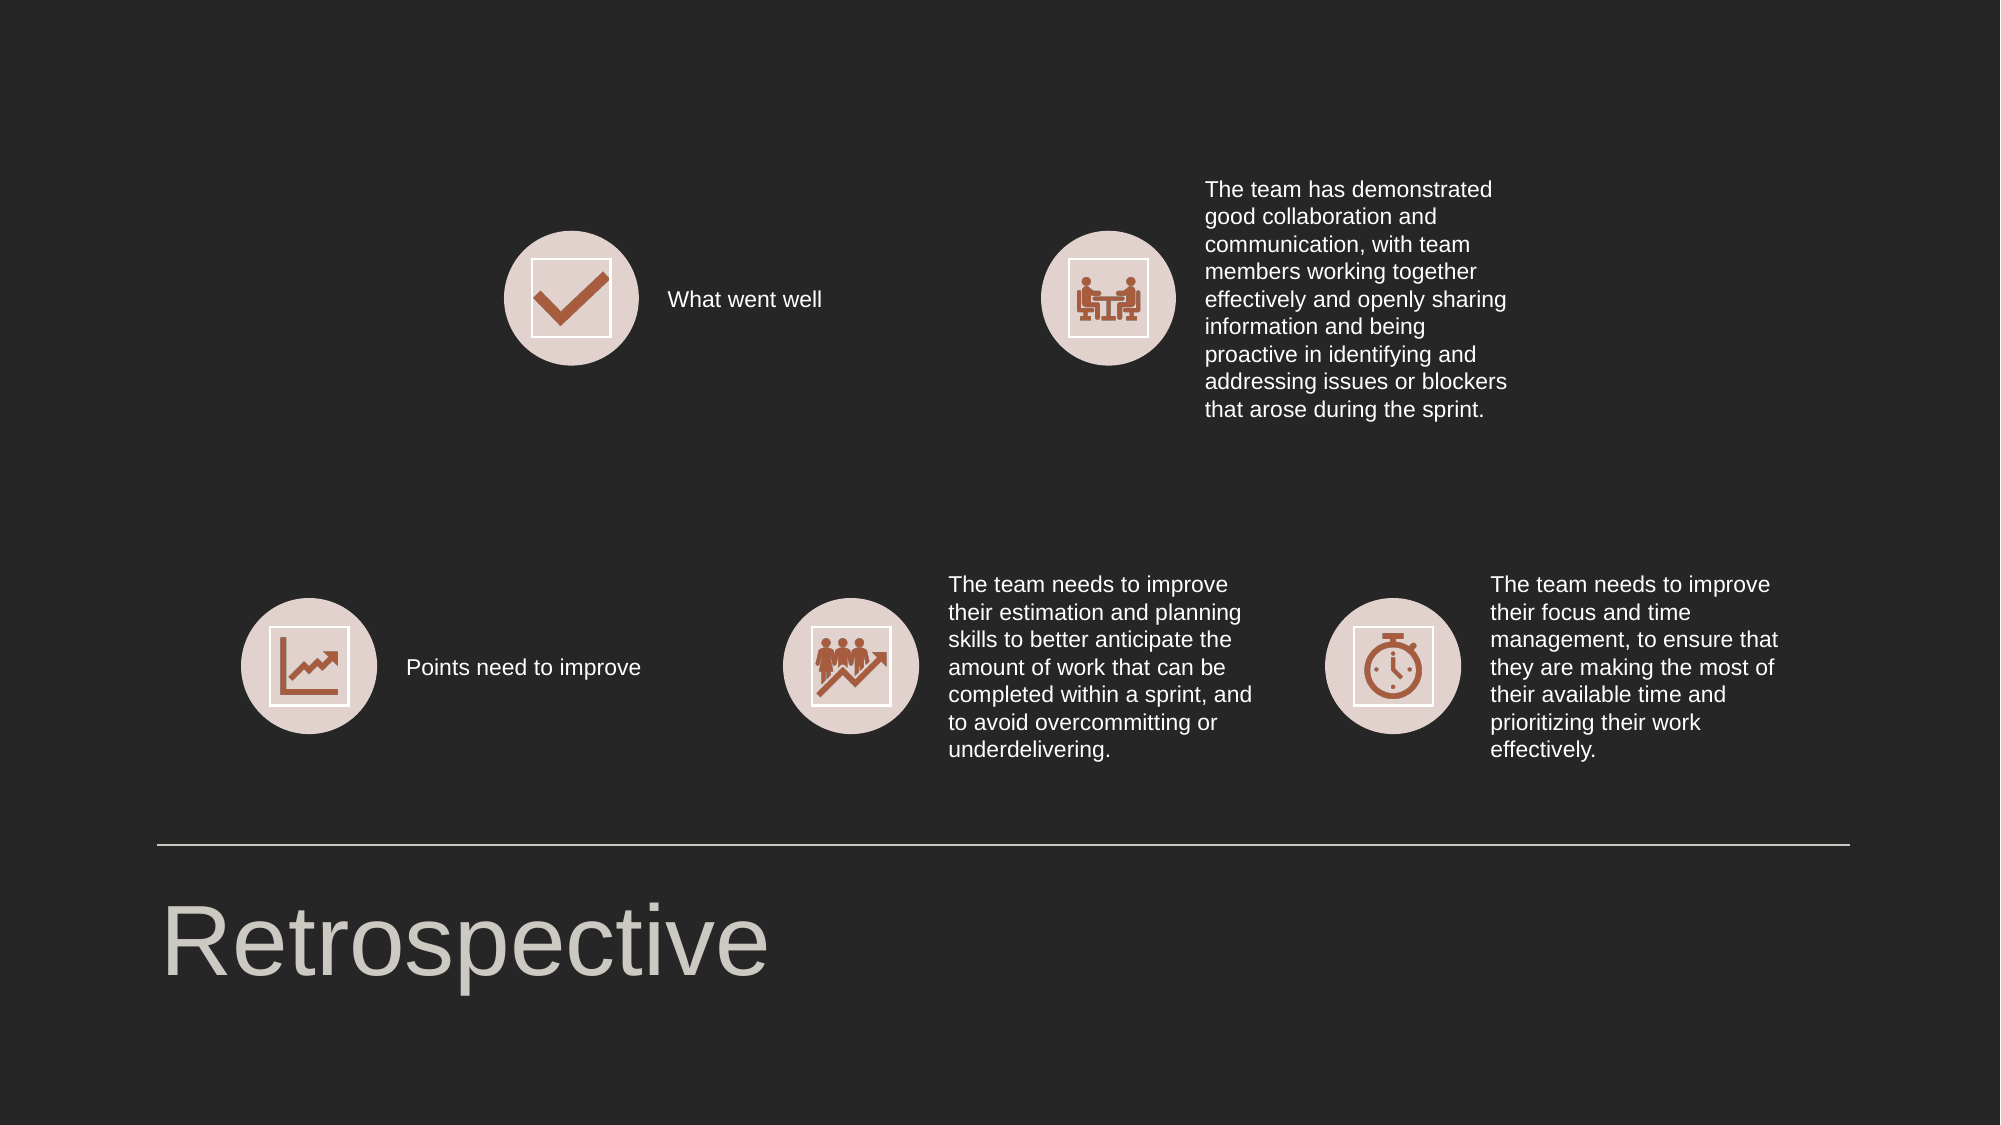

What went well
The team has demonstrated good collaboration and communication, with team members working together effectively and openly sharing information and being proactive in identifying and addressing issues or blockers that arose during the sprint.
Points need to improve
The team needs to improve their estimation and planning skills to better anticipate the amount of work that can be completed within a sprint, and to avoid overcommitting or underdelivering.
The team needs to improve their focus and time management, to ensure that they are making the most of their available time and prioritizing their work effectively.
Retrospective